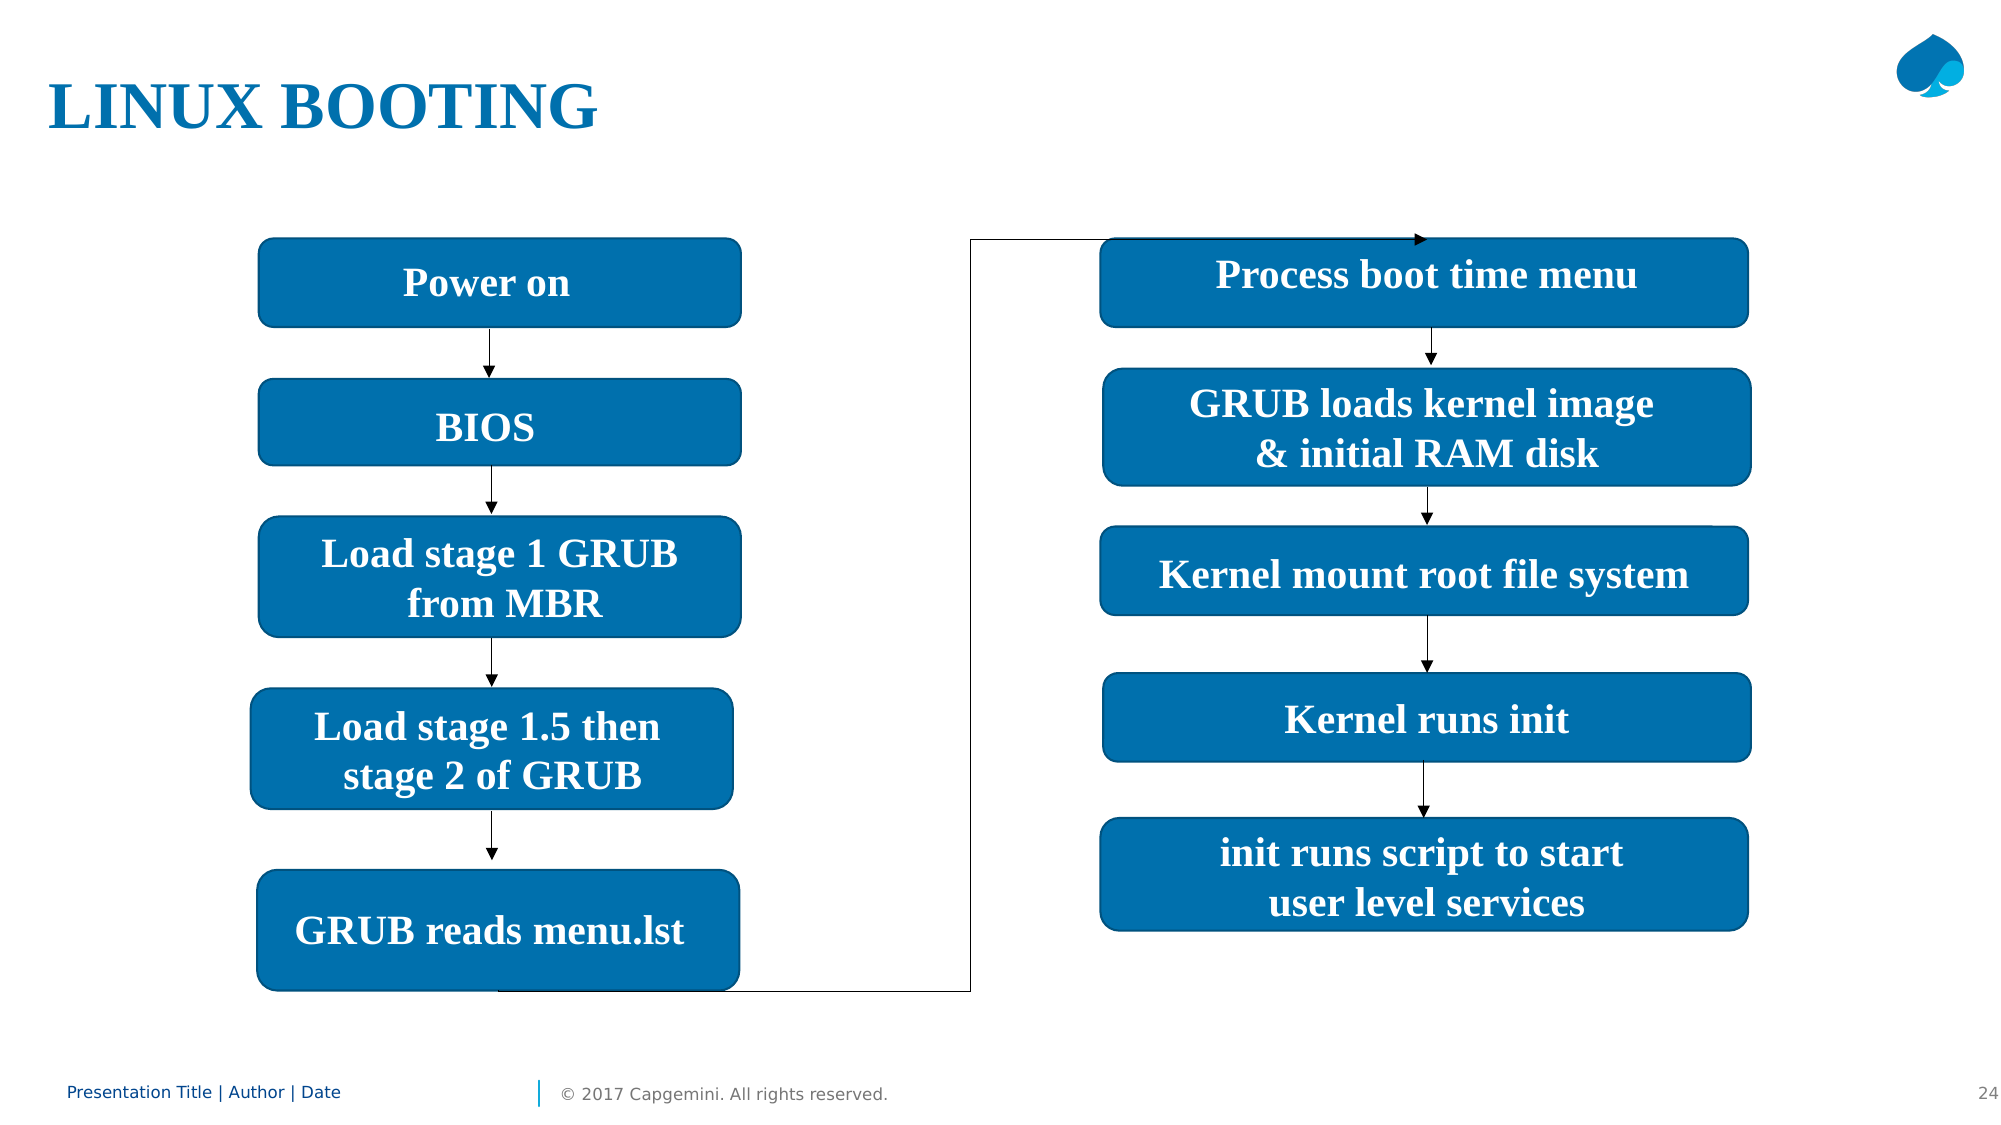

LINUX BOOTING

Process boot time menu
Power on

GRUB loads kernel image
& initial RAM disk

BIOS

Load stage 1 GRUB
 from MBR

Kernel mount root file system

Kernel runs init

Load stage 1.5 then
 stage 2 of GRUB
init runs script to start
user level services

GRUB reads menu.lst